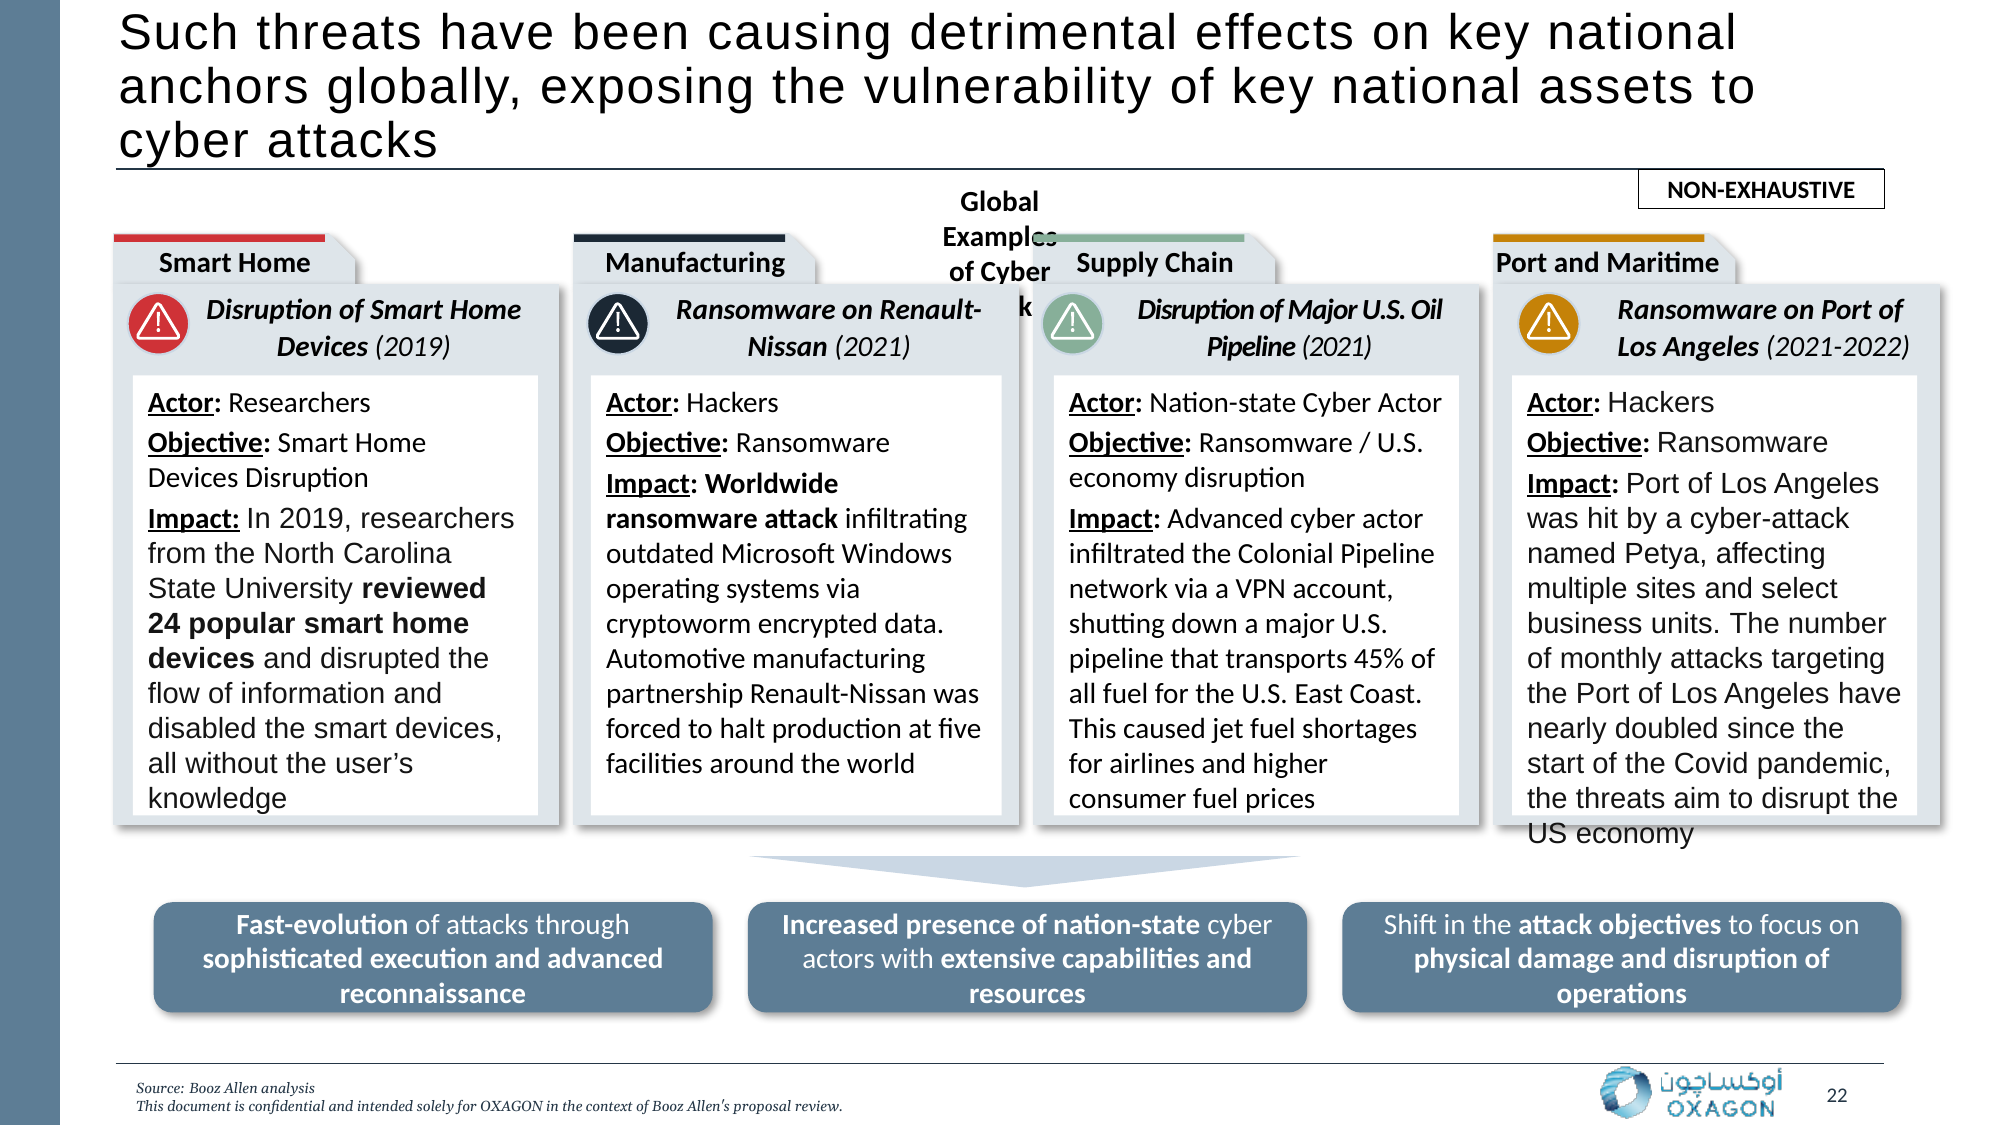

# Such threats have been causing detrimental effects on key national anchors globally, exposing the vulnerability of key national assets to cyber attacks
NON-EXHAUSTIVE
Global Examples of Cyber Attacks
Smart Home
Manufacturing
Supply Chain
Port and Maritime

Ransomware on Renault-Nissan (2021)

Actor: Hackers
Objective: Ransomware
Impact: Worldwide ransomware attack infiltrating outdated Microsoft Windows operating systems via cryptoworm encrypted data. Automotive manufacturing partnership Renault-Nissan was forced to halt production at five facilities around the world

Disruption of Major U.S. Oil Pipeline (2021)

Actor: Nation-state Cyber Actor
Objective: Ransomware / U.S. economy disruption
Impact: Advanced cyber actor infiltrated the Colonial Pipeline network via a VPN account, shutting down a major U.S. pipeline that transports 45% of all fuel for the U.S. East Coast. This caused jet fuel shortages for airlines and higher consumer fuel prices

Ransomware on Port of
Los Angeles (2021-2022)

Actor: Hackers
Objective: Ransomware
Impact: Port of Los Angeles was hit by a cyber-attack named Petya, affecting multiple sites and select business units. The number of monthly attacks targeting the Port of Los Angeles have nearly doubled since the start of the Covid pandemic, the threats aim to disrupt the US economy

Disruption of Smart Home Devices (2019)

Actor: Researchers
Objective: Smart Home Devices Disruption
Impact: In 2019, researchers from the North Carolina State University reviewed 24 popular smart home devices and disrupted the flow of information and disabled the smart devices, all without the user’s knowledge

Fast-evolution of attacks through sophisticated execution and advanced reconnaissance
Increased presence of nation-state cyber actors with extensive capabilities and resources
Shift in the attack objectives to focus on physical damage and disruption of operations
Source: Booz Allen analysis
This document is confidential and intended solely for OXAGON in the context of Booz Allen's proposal review.